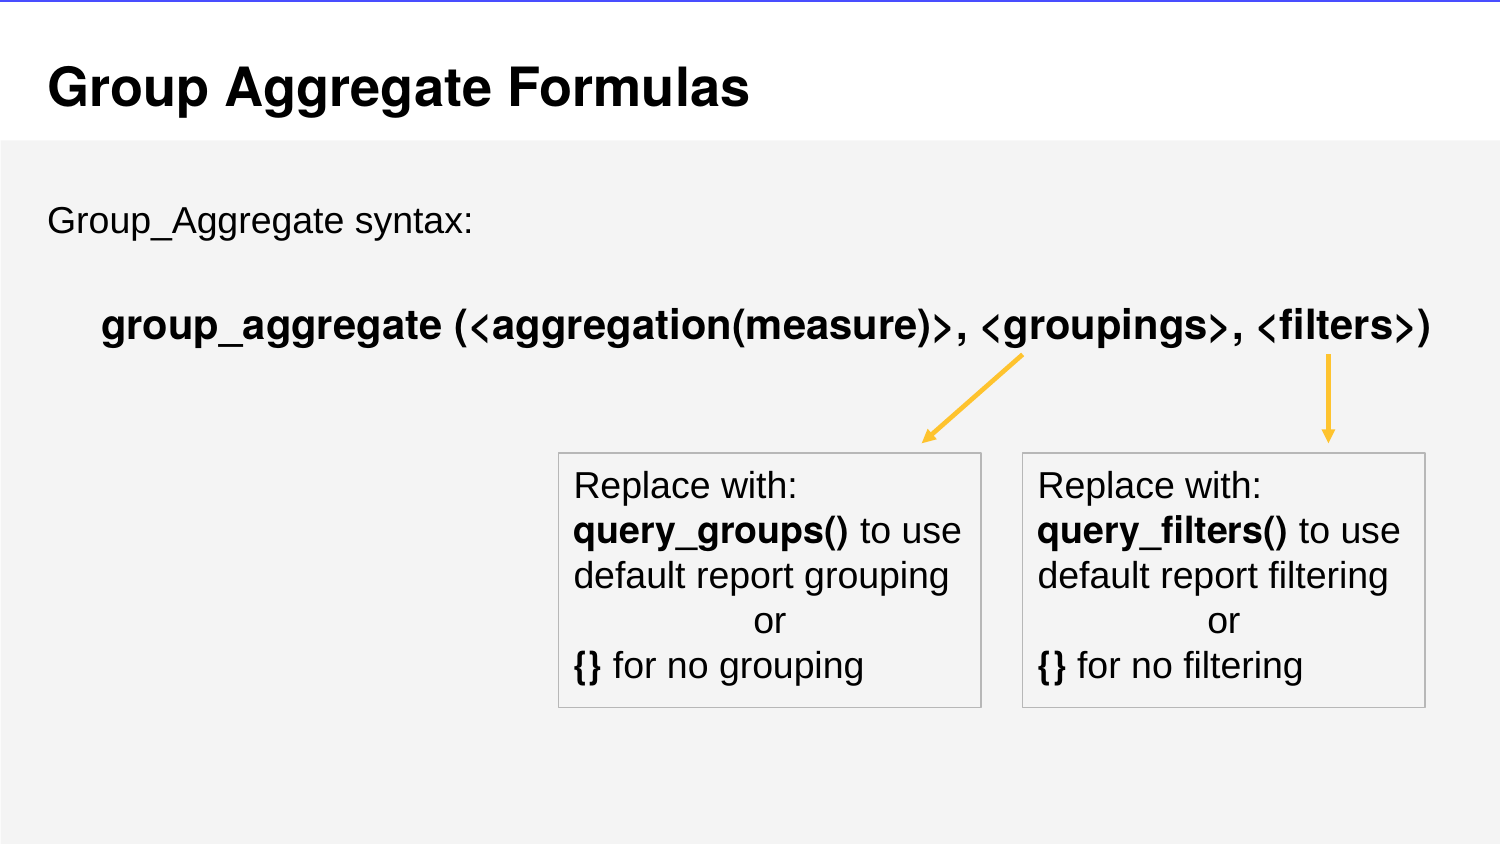

# Group Aggregate Formulas
Group_Aggregate syntax:
group_aggregate (<aggregation(measure)>, <groupings>, <filters>)
Replace with:
query_groups() to use default report grouping
or
{} for no grouping

Replace with:
query_filters() to use default report filtering
or
{} for no filtering